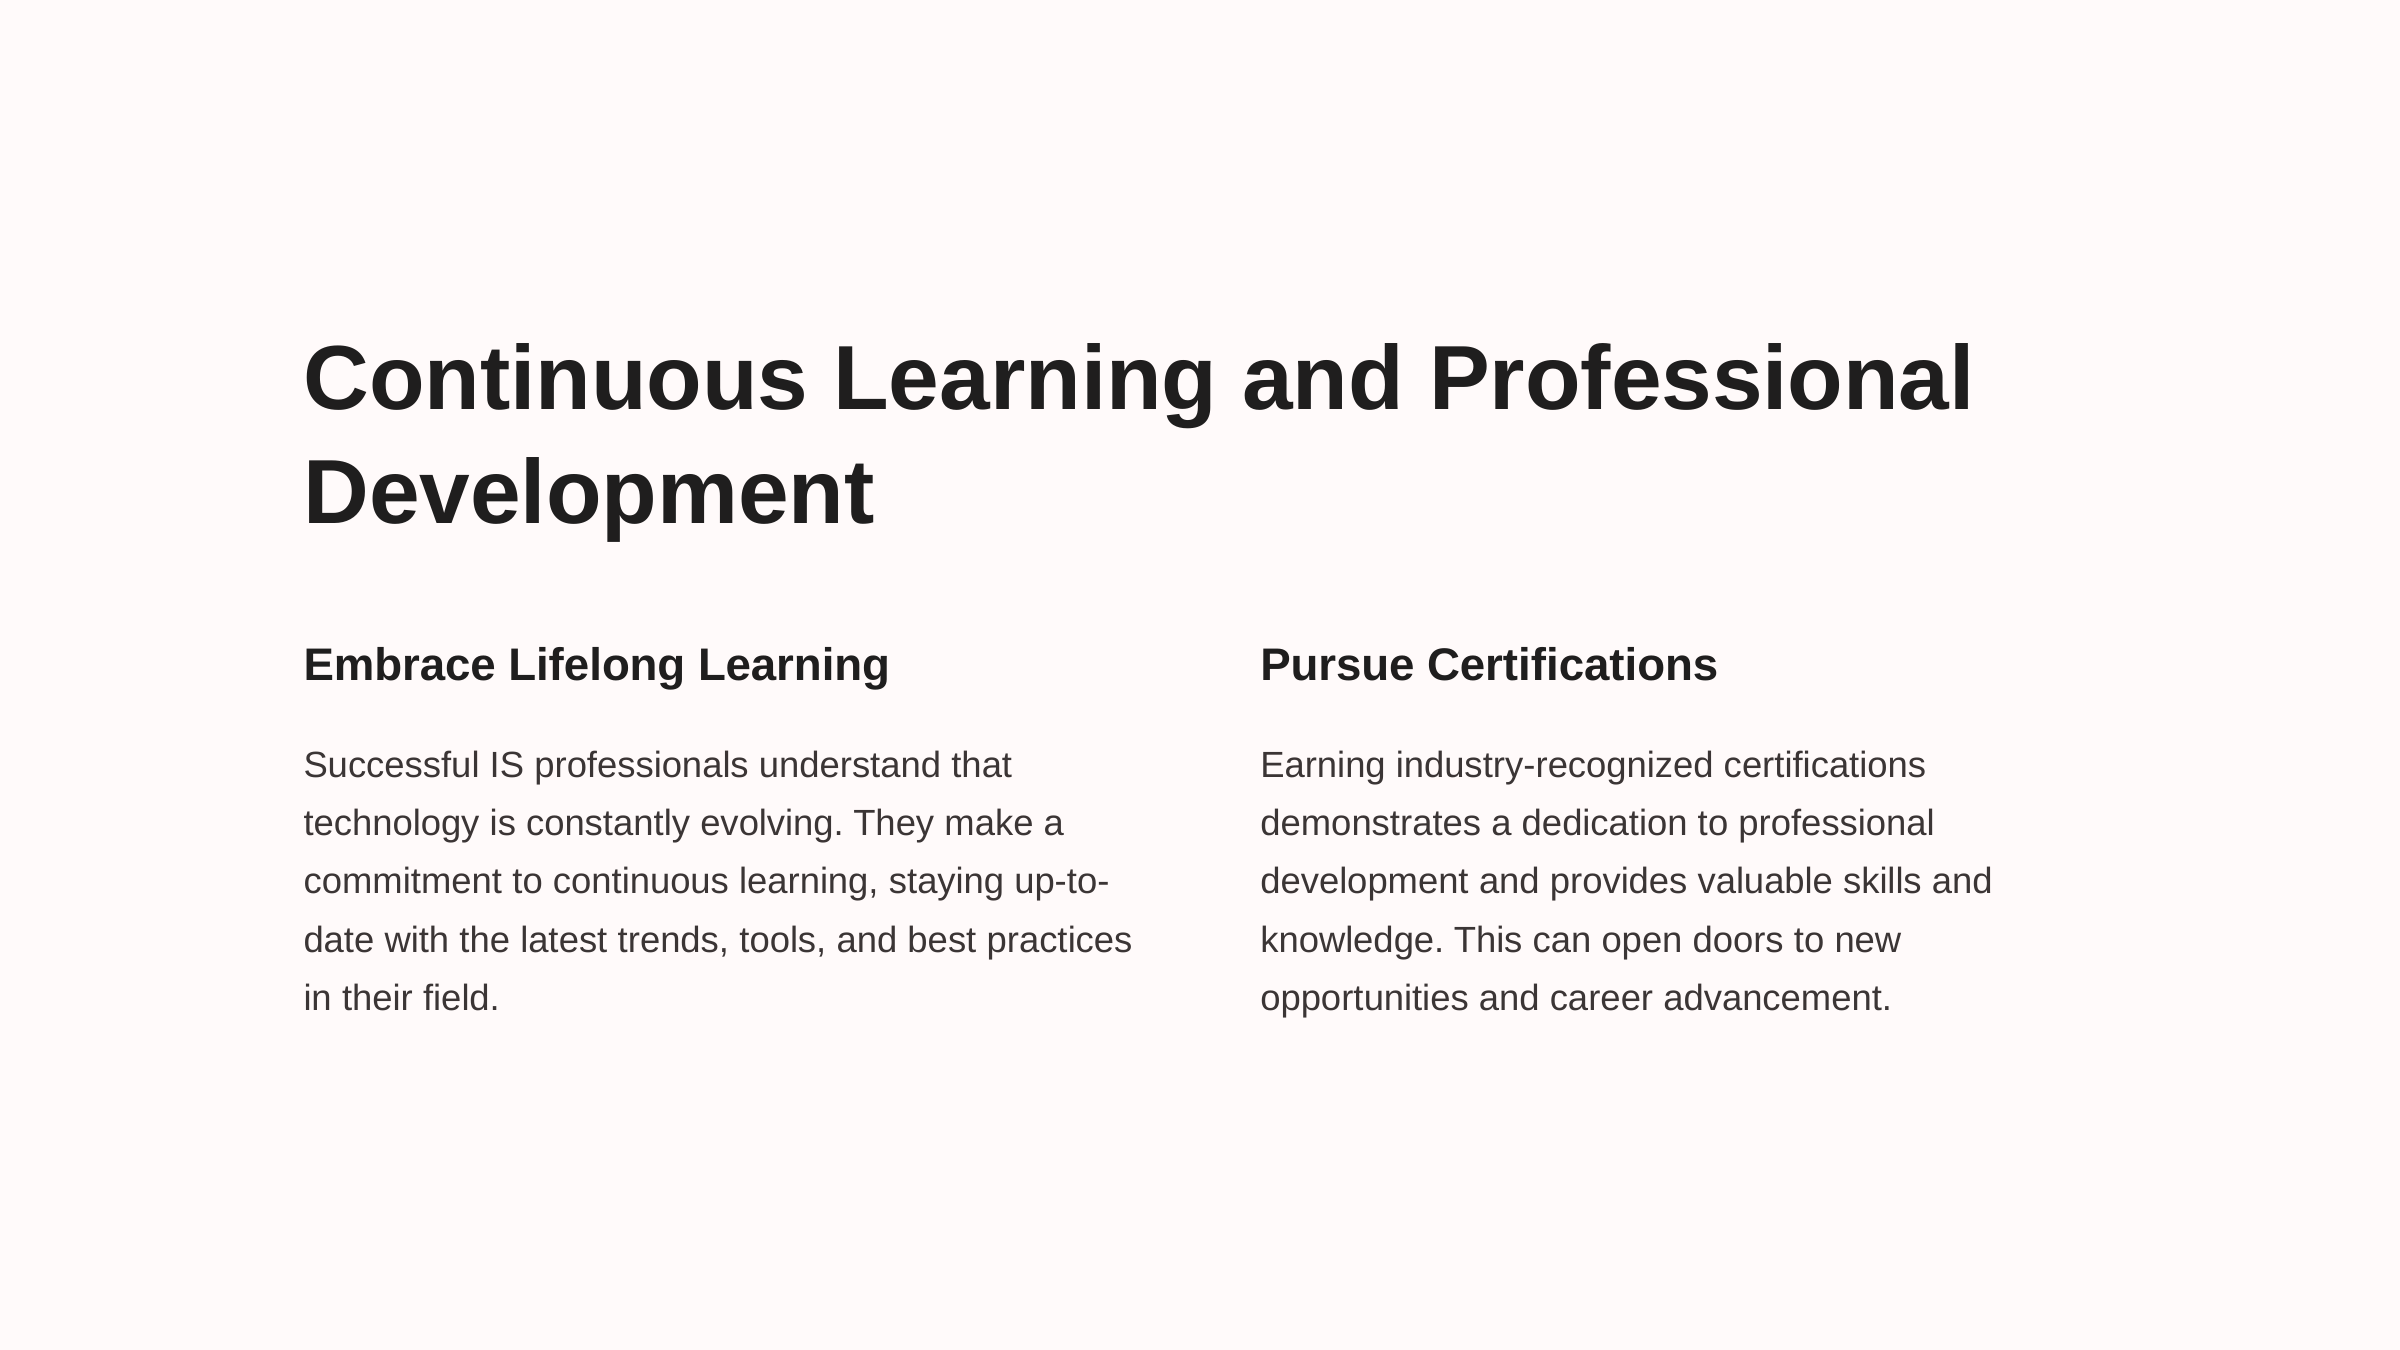

Continuous Learning and Professional Development
Embrace Lifelong Learning
Pursue Certifications
Successful IS professionals understand that technology is constantly evolving. They make a commitment to continuous learning, staying up-to-date with the latest trends, tools, and best practices in their field.
Earning industry-recognized certifications demonstrates a dedication to professional development and provides valuable skills and knowledge. This can open doors to new opportunities and career advancement.